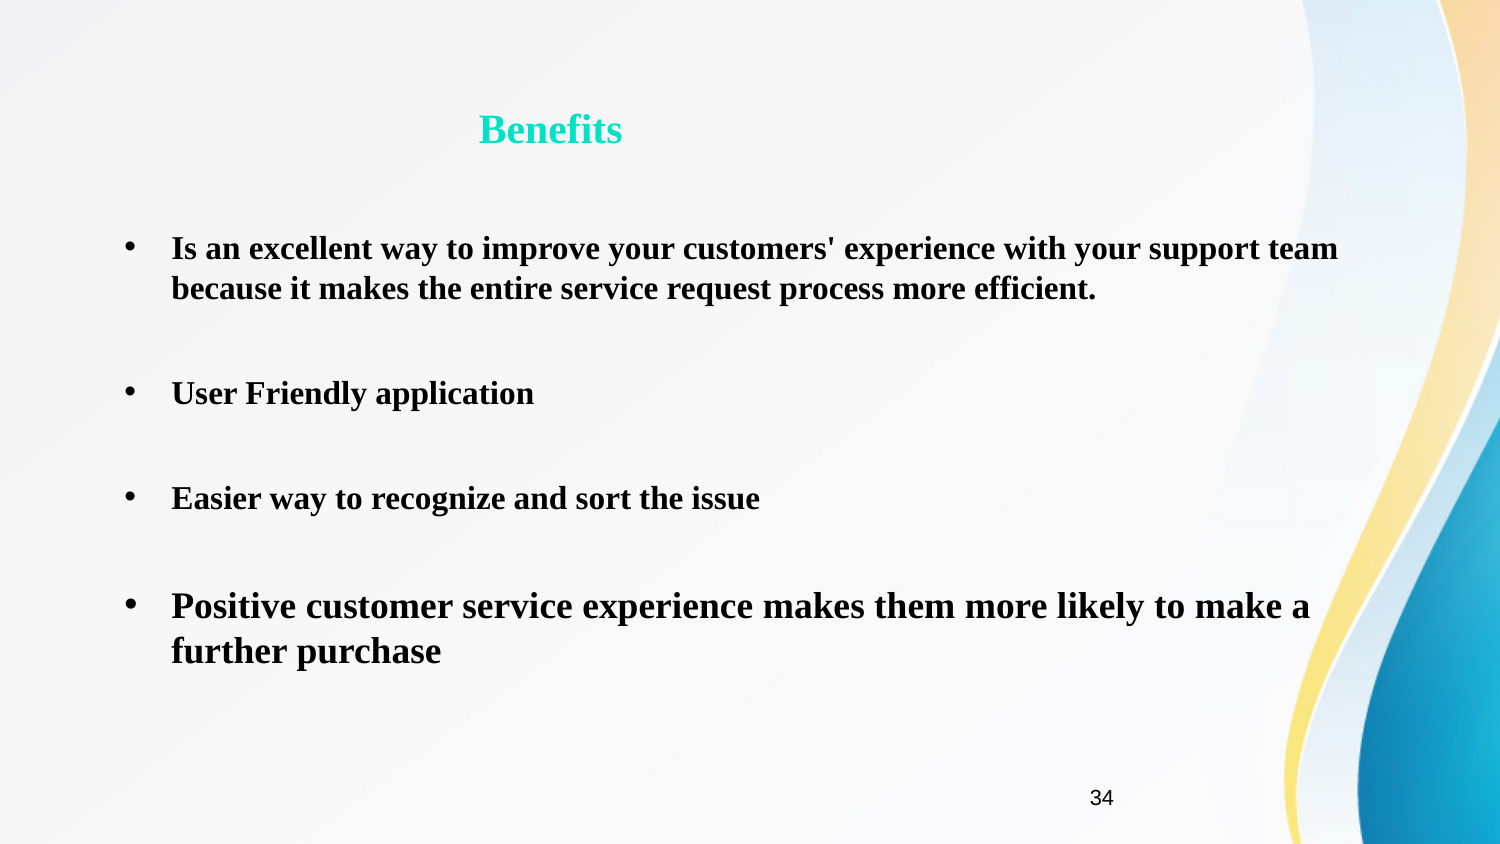

Benefits
Is an excellent way to improve your customers' experience with your support team because it makes the entire service request process more efficient.

User Friendly application

Easier way to recognize and sort the issue

Positive customer service experience makes them more likely to make a further purchase
34